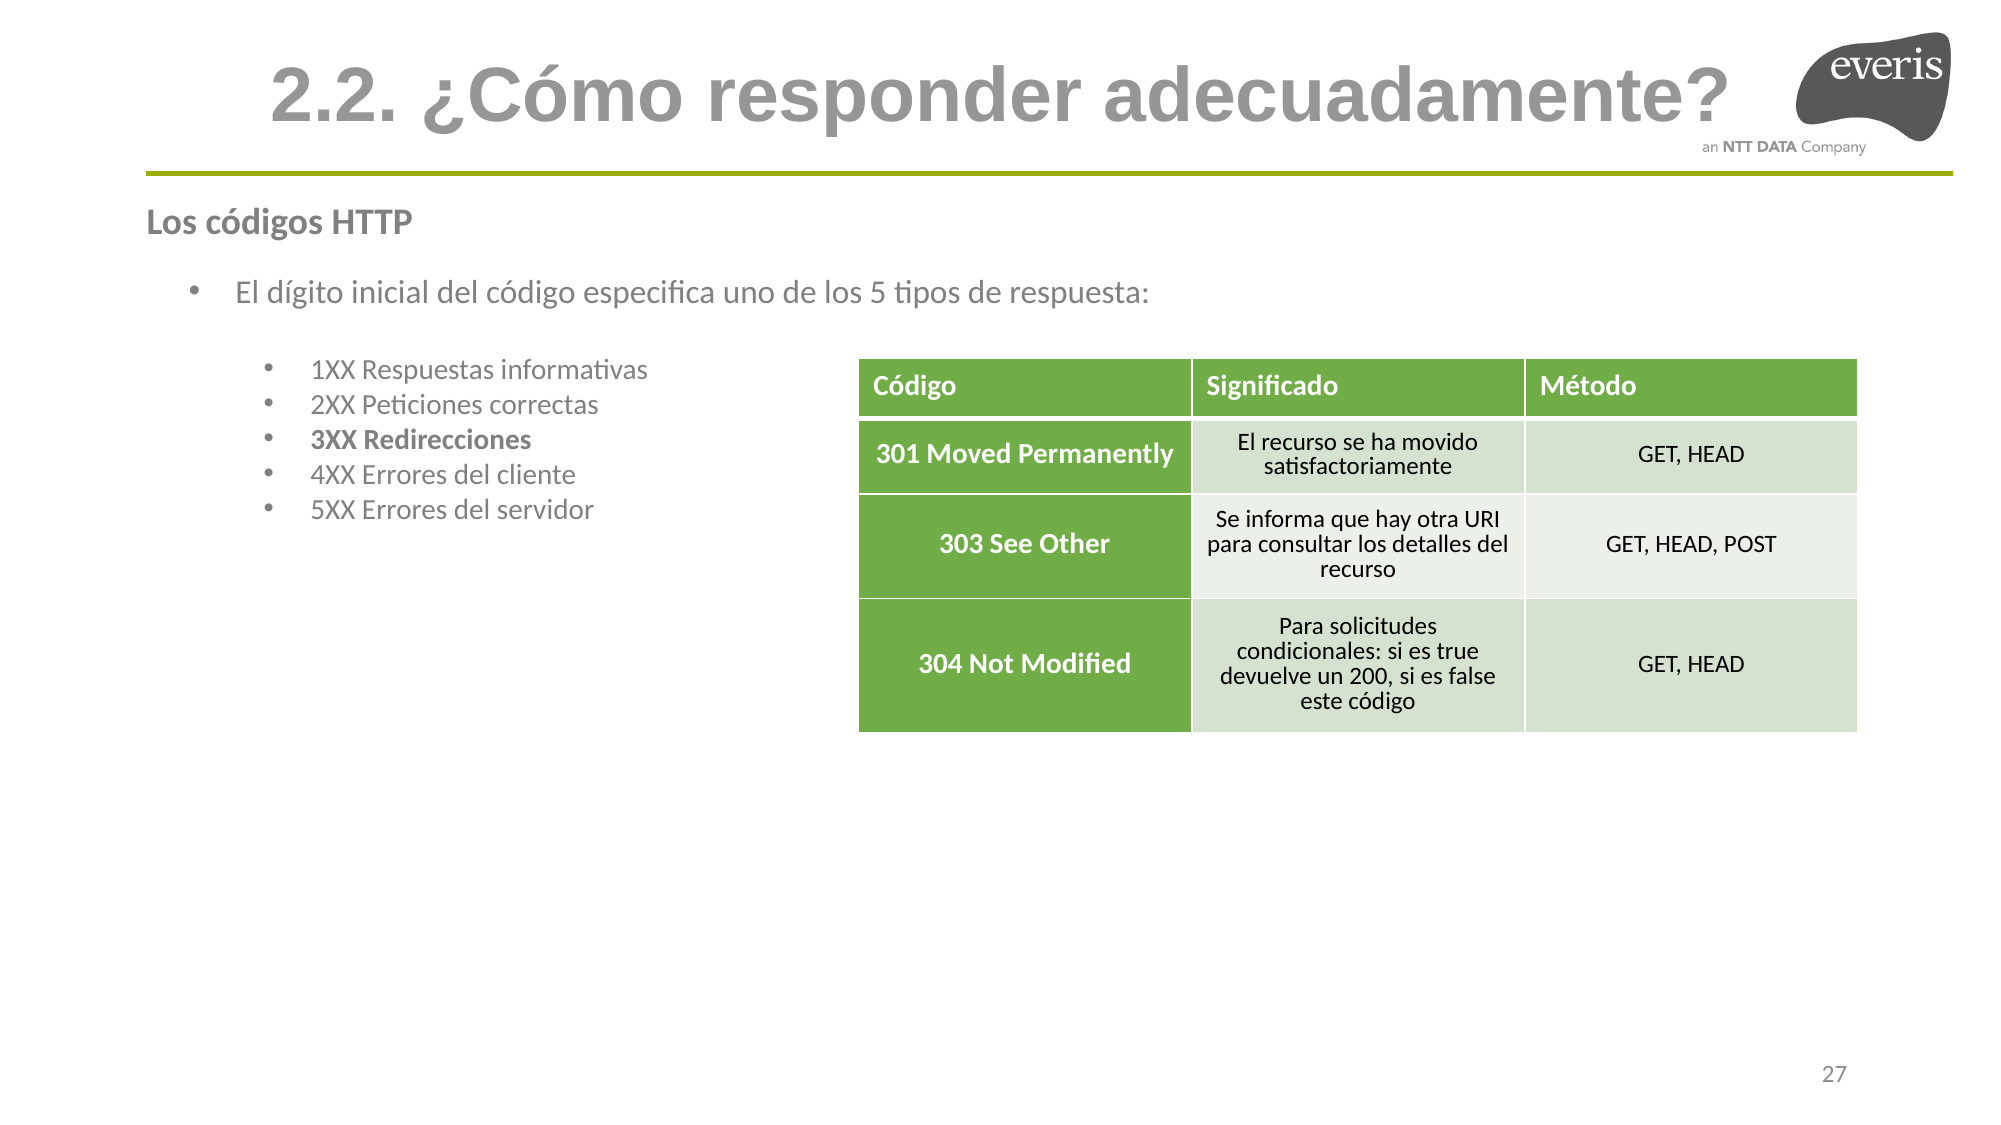

2.2. ¿Cómo responder adecuadamente?
Los códigos HTTP
El dígito inicial del código especifica uno de los 5 tipos de respuesta:

1XX Respuestas informativas
2XX Peticiones correctas
3XX Redirecciones
4XX Errores del cliente
5XX Errores del servidor

| Código | Significado | Método |
| --- | --- | --- |
| 301 Moved Permanently | El recurso se ha movido satisfactoriamente | GET, HEAD |
| 303 See Other | Se informa que hay otra URI para consultar los detalles del recurso | GET, HEAD, POST |
| 304 Not Modified | Para solicitudes condicionales: si es true devuelve un 200, si es false este código | GET, HEAD |
27